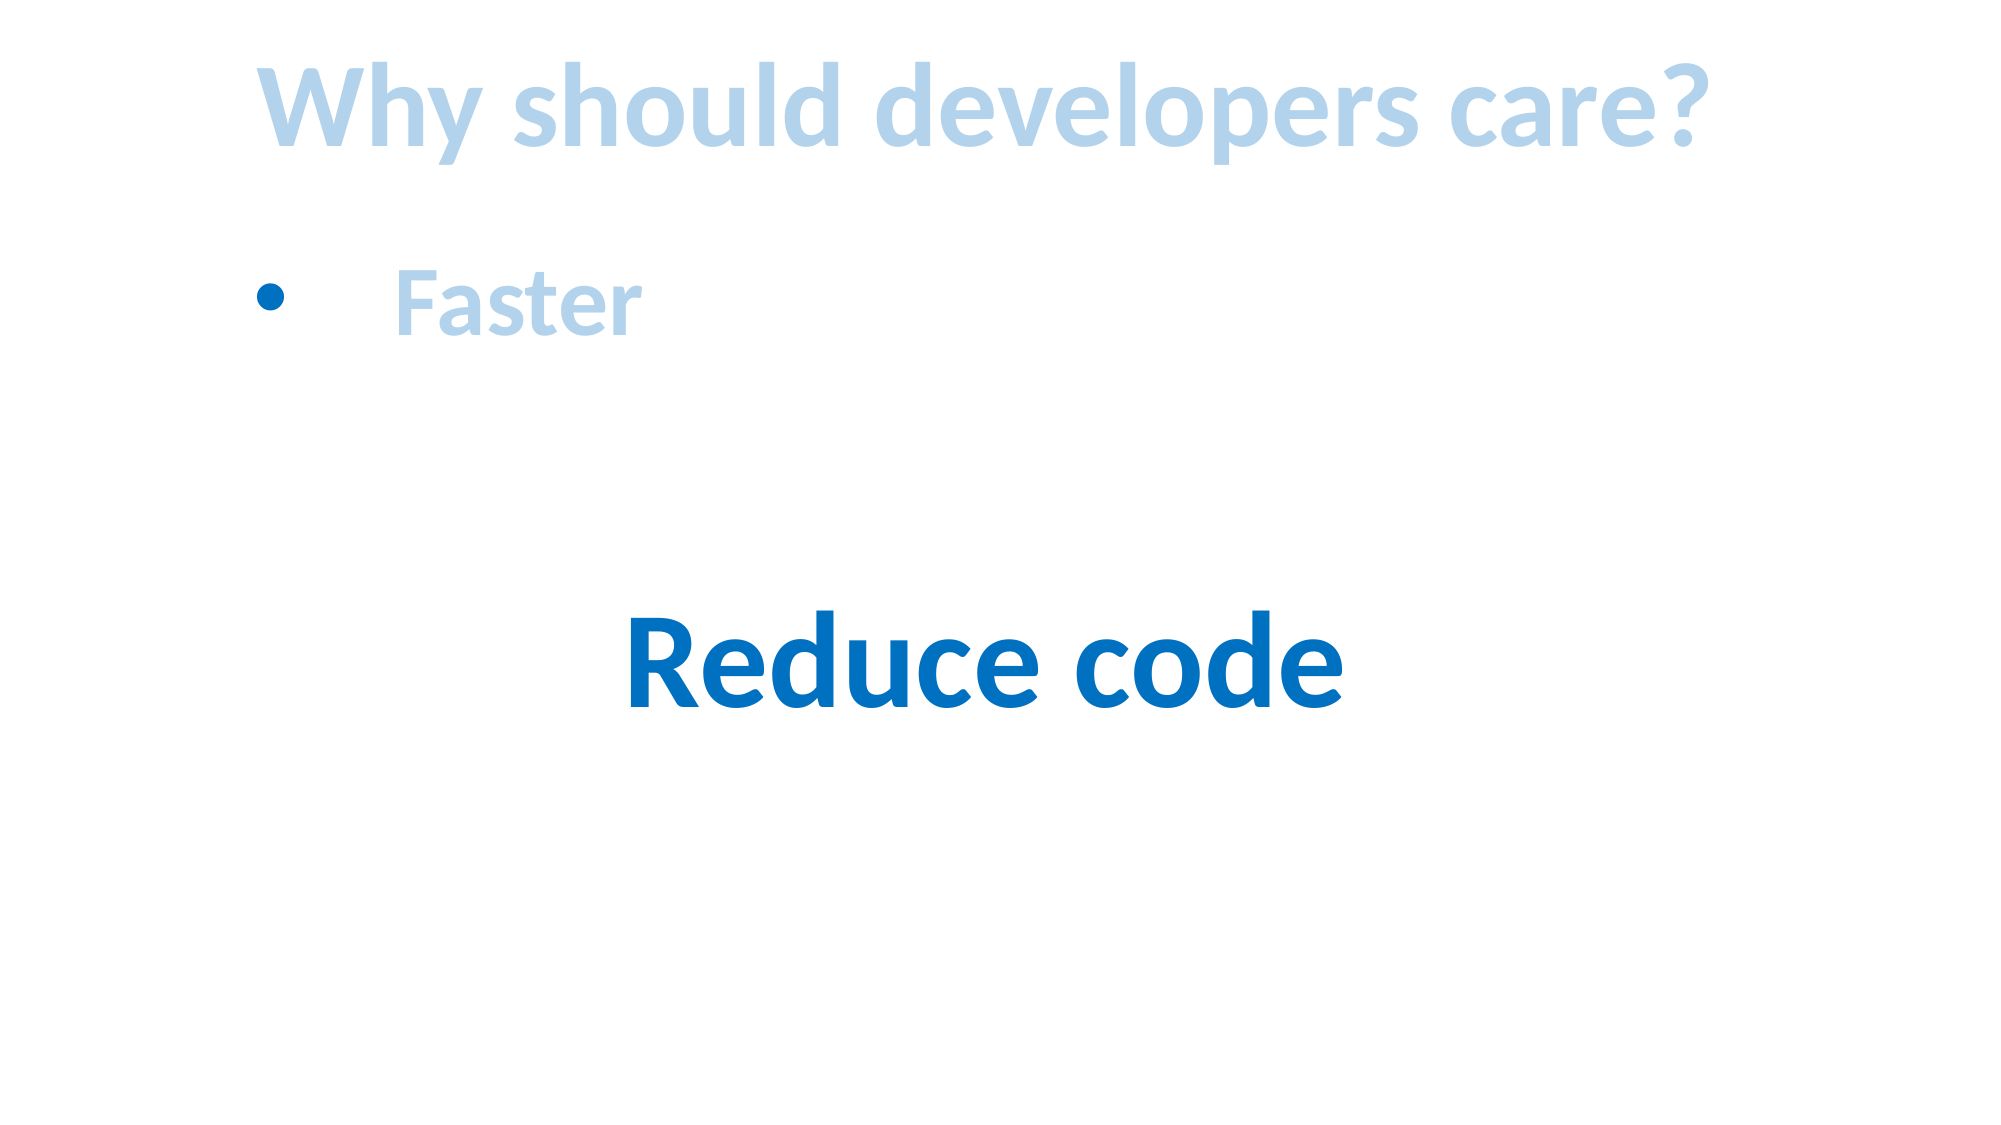

Why should developers care?
Faster
Reduce code